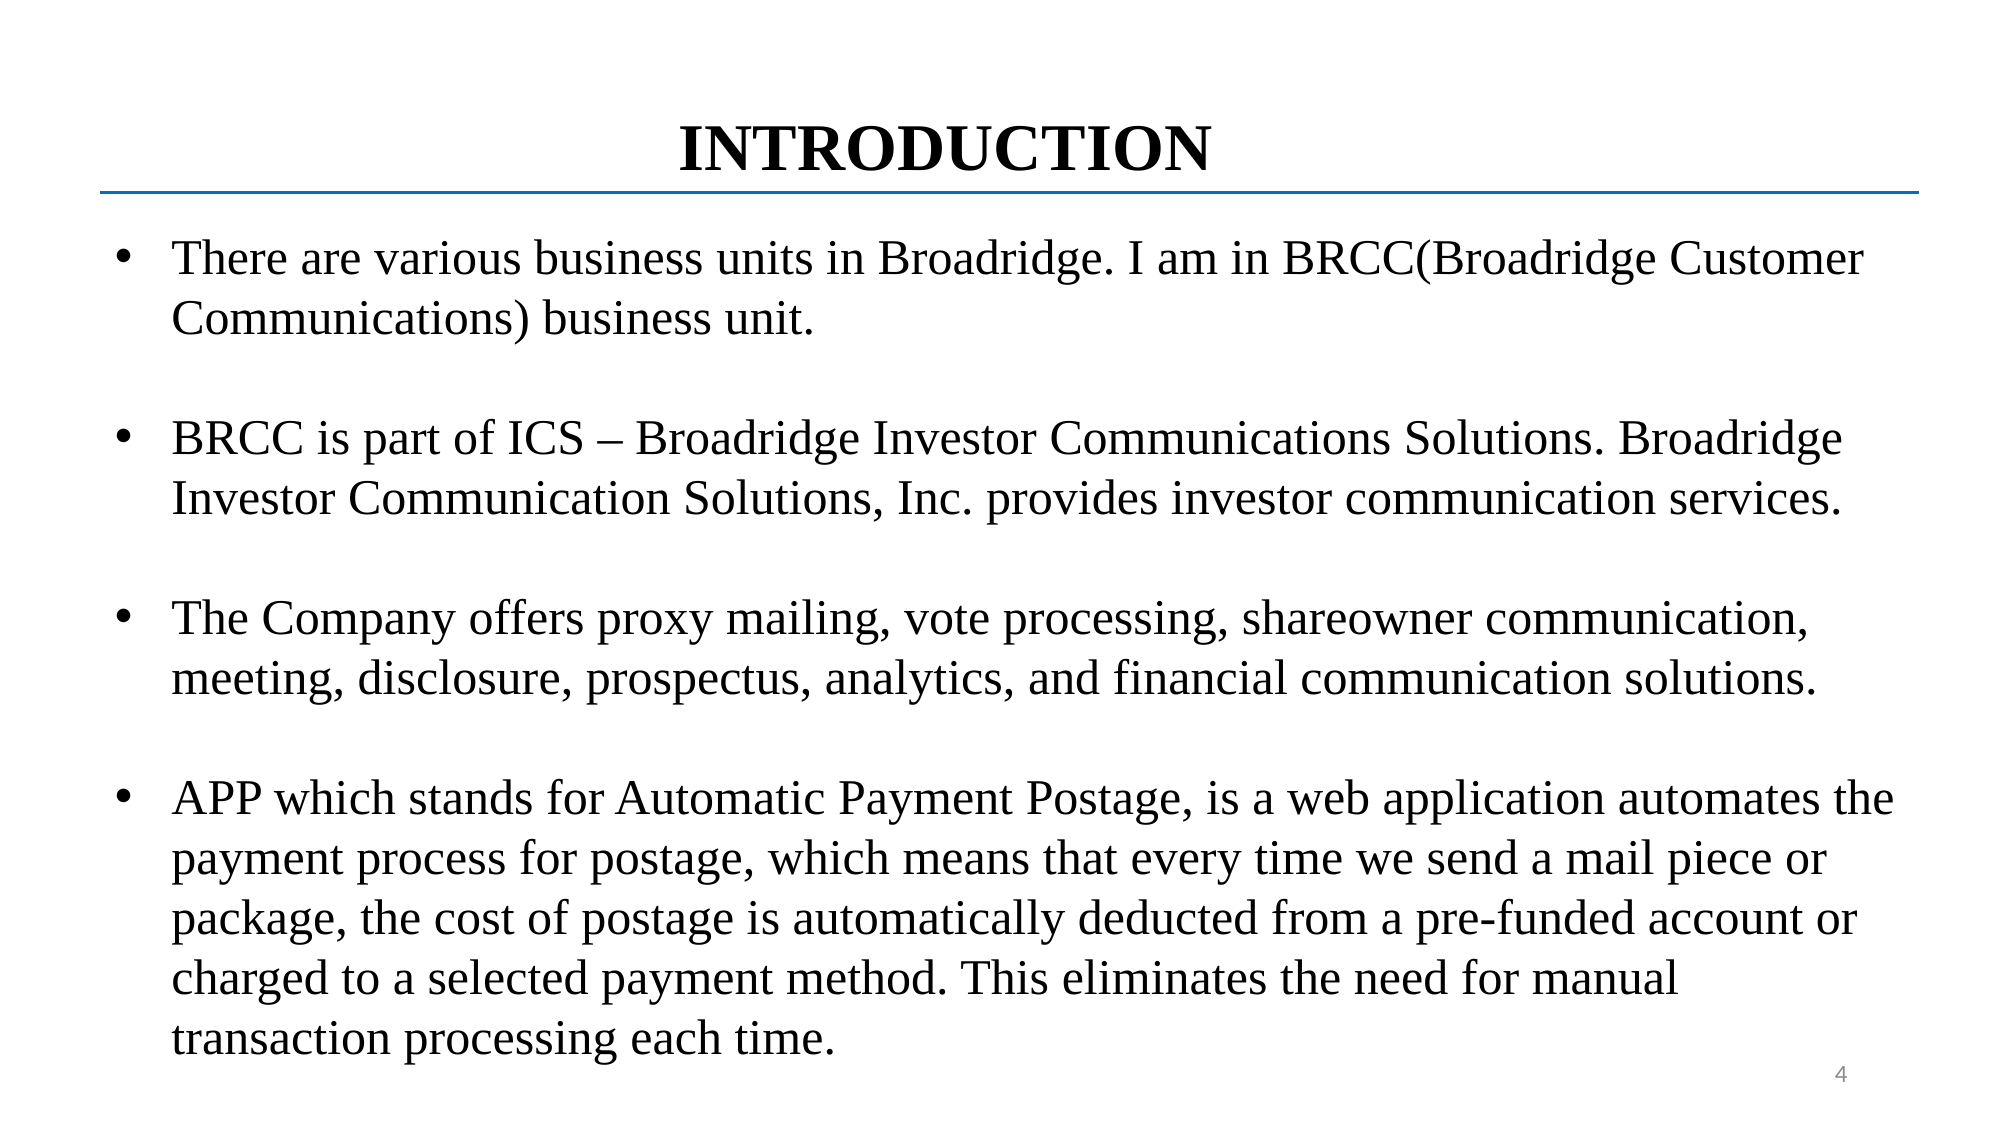

INTRODUCTION
There are various business units in Broadridge. I am in BRCC(Broadridge Customer Communications) business unit.

BRCC is part of ICS – Broadridge Investor Communications Solutions. Broadridge Investor Communication Solutions, Inc. provides investor communication services.

The Company offers proxy mailing, vote processing, shareowner communication, meeting, disclosure, prospectus, analytics, and financial communication solutions.

APP which stands for Automatic Payment Postage, is a web application automates the payment process for postage, which means that every time we send a mail piece or package, the cost of postage is automatically deducted from a pre-funded account or charged to a selected payment method. This eliminates the need for manual transaction processing each time.

4